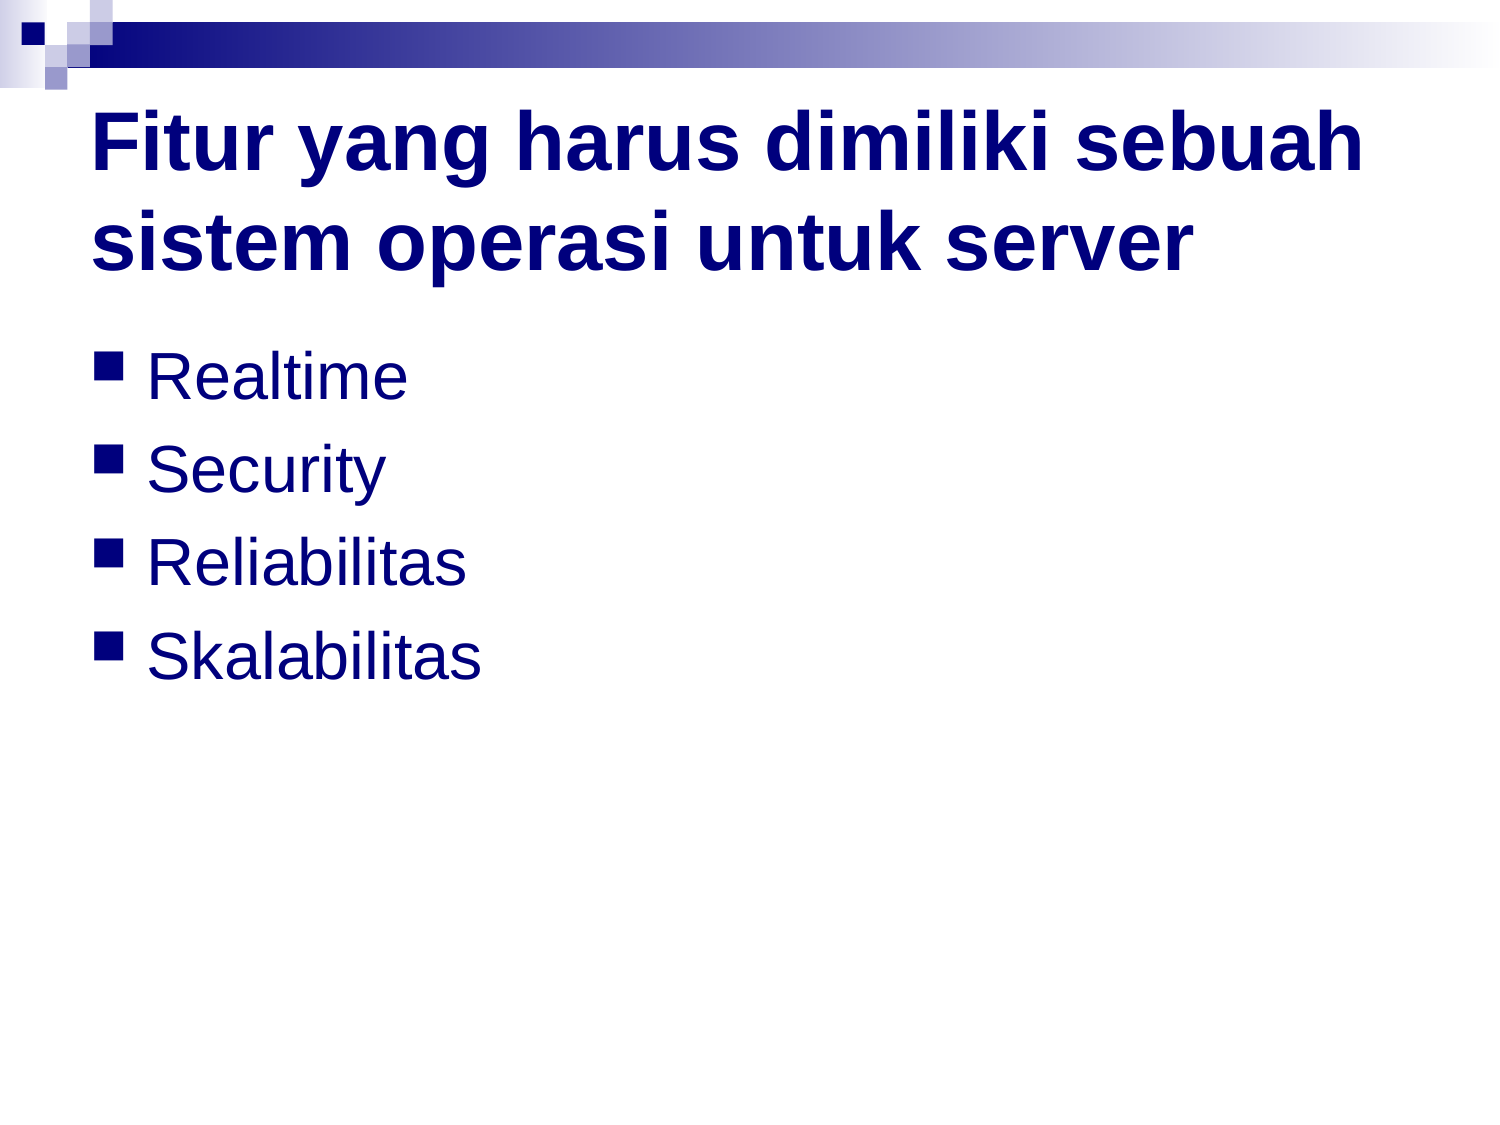

# Fitur yang harus dimiliki sebuah sistem operasi untuk server
Realtime
Security
Reliabilitas
Skalabilitas